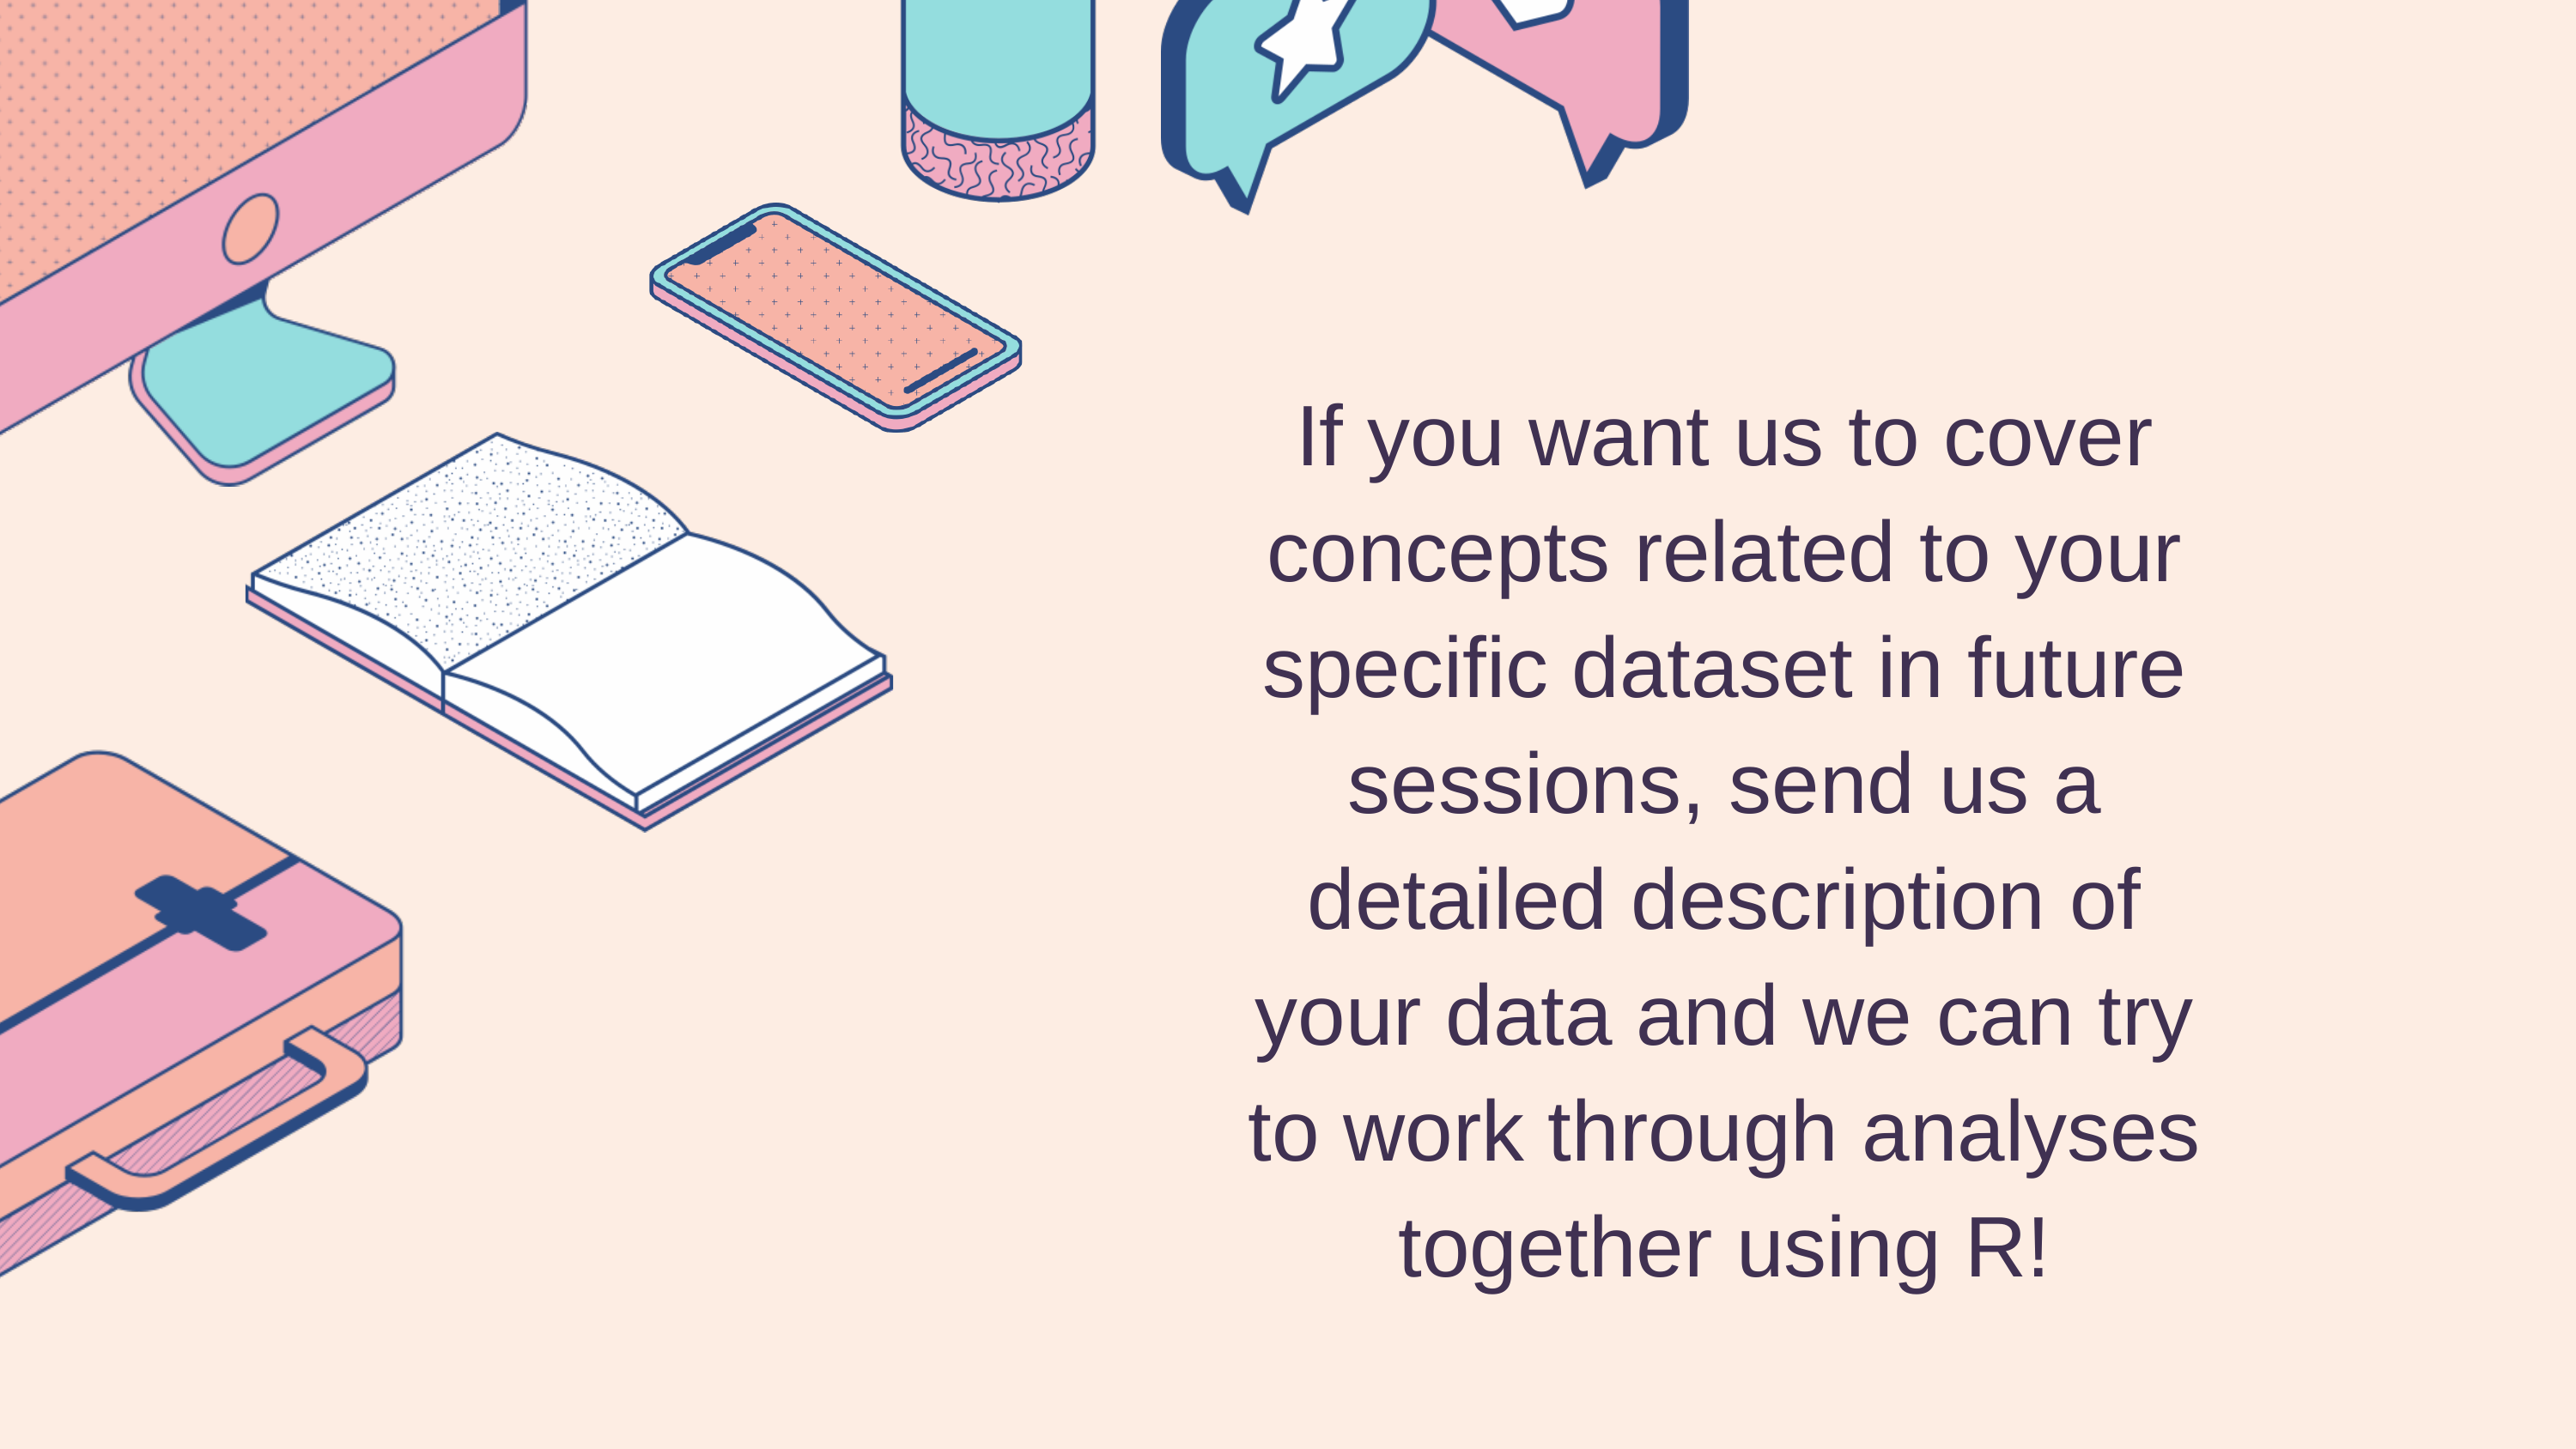

If you want us to cover concepts related to your specific dataset in future sessions, send us a detailed description of your data and we can try to work through analyses together using R!